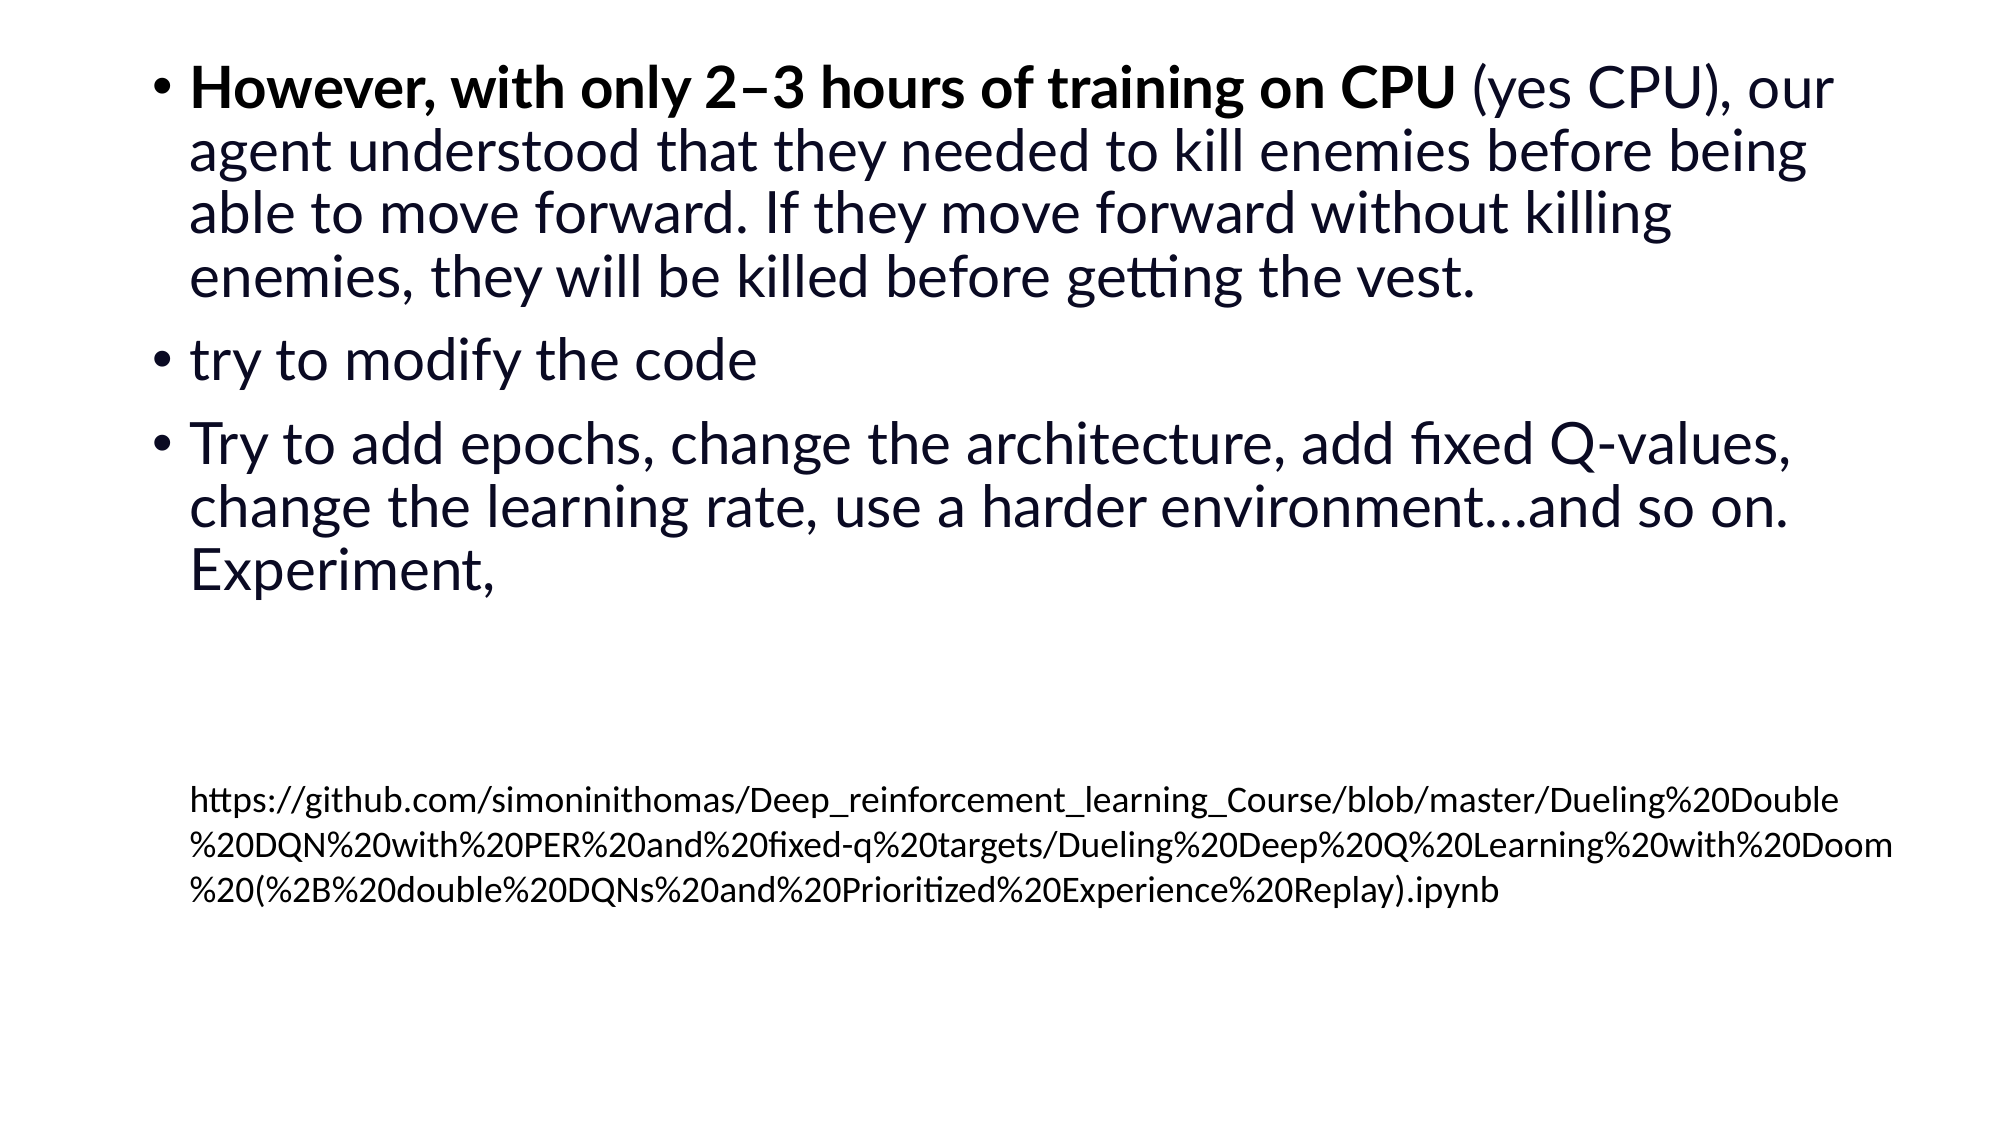

However, with only 2–3 hours of training on CPU (yes CPU), our agent understood that they needed to kill enemies before being able to move forward. If they move forward without killing enemies, they will be killed before getting the vest.
try to modify the code
Try to add epochs, change the architecture, add fixed Q-values, change the learning rate, use a harder environment…and so on. Experiment,
https://github.com/simoninithomas/Deep_reinforcement_learning_Course/blob/master/Dueling%20Double%20DQN%20with%20PER%20and%20fixed-q%20targets/Dueling%20Deep%20Q%20Learning%20with%20Doom%20(%2B%20double%20DQNs%20and%20Prioritized%20Experience%20Replay).ipynb